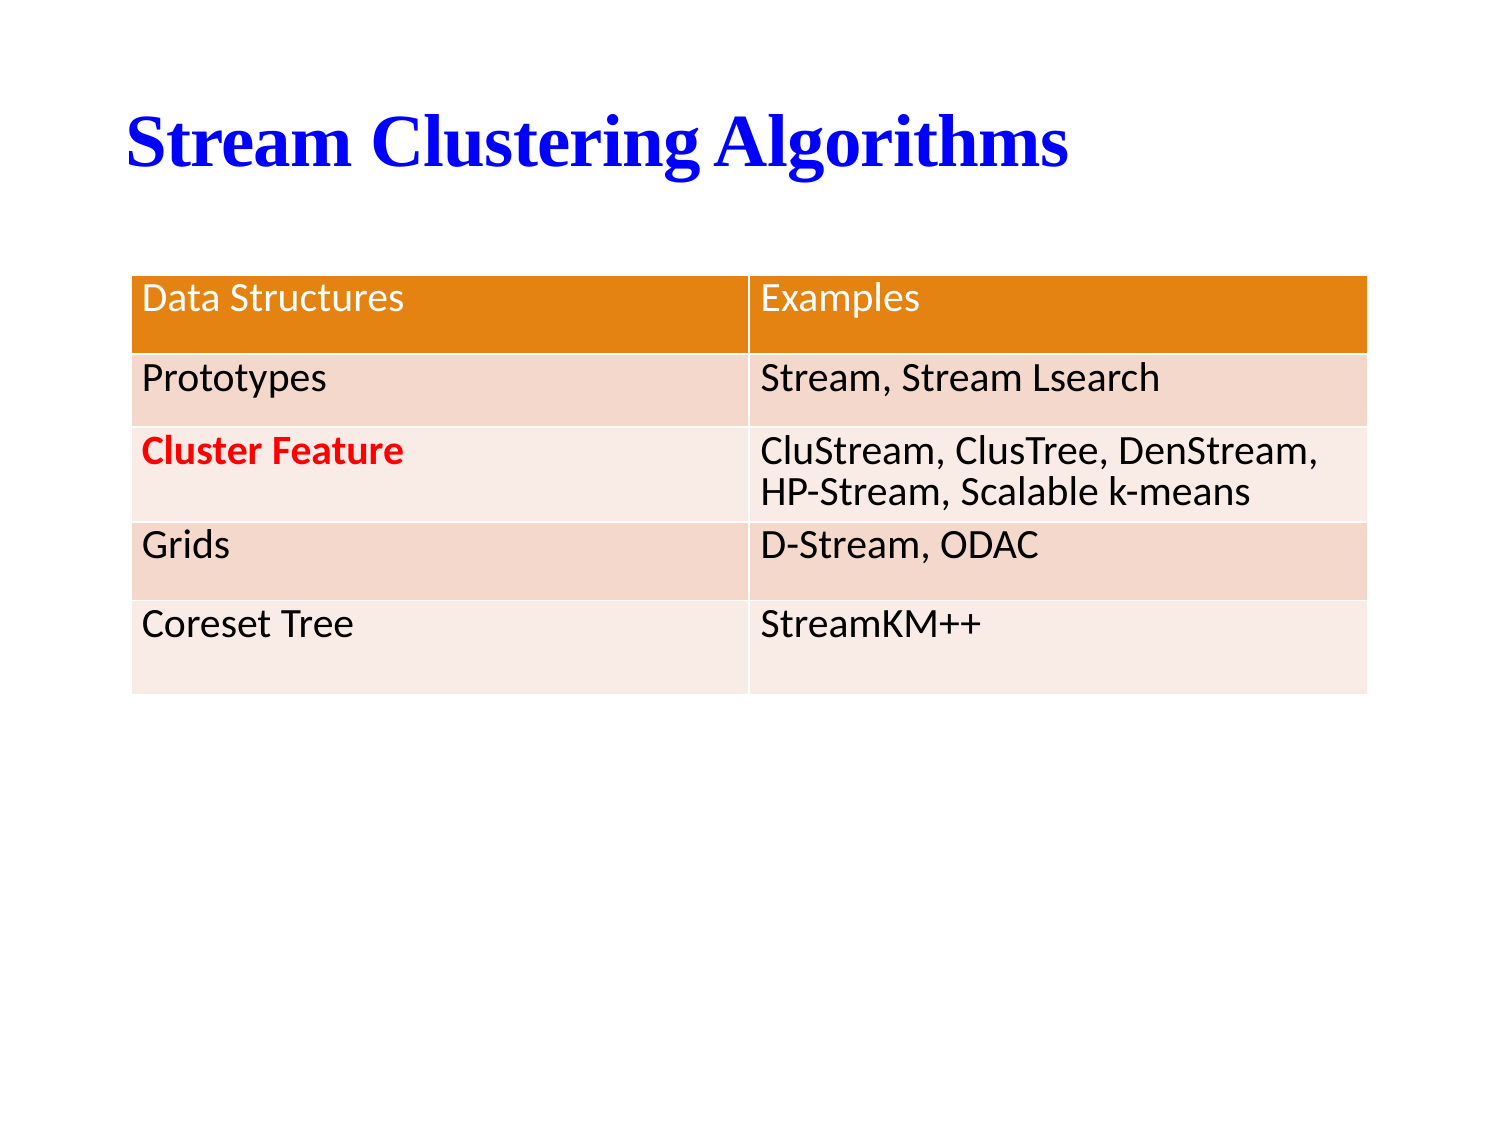

# Stream Clustering Algorithms
| Data Structures | Examples |
| --- | --- |
| Prototypes | Stream, Stream Lsearch |
| Cluster Feature | CluStream, ClusTree, DenStream, HP-Stream, Scalable k-means |
| Grids | D-Stream, ODAC |
| Coreset Tree | StreamKM++ |